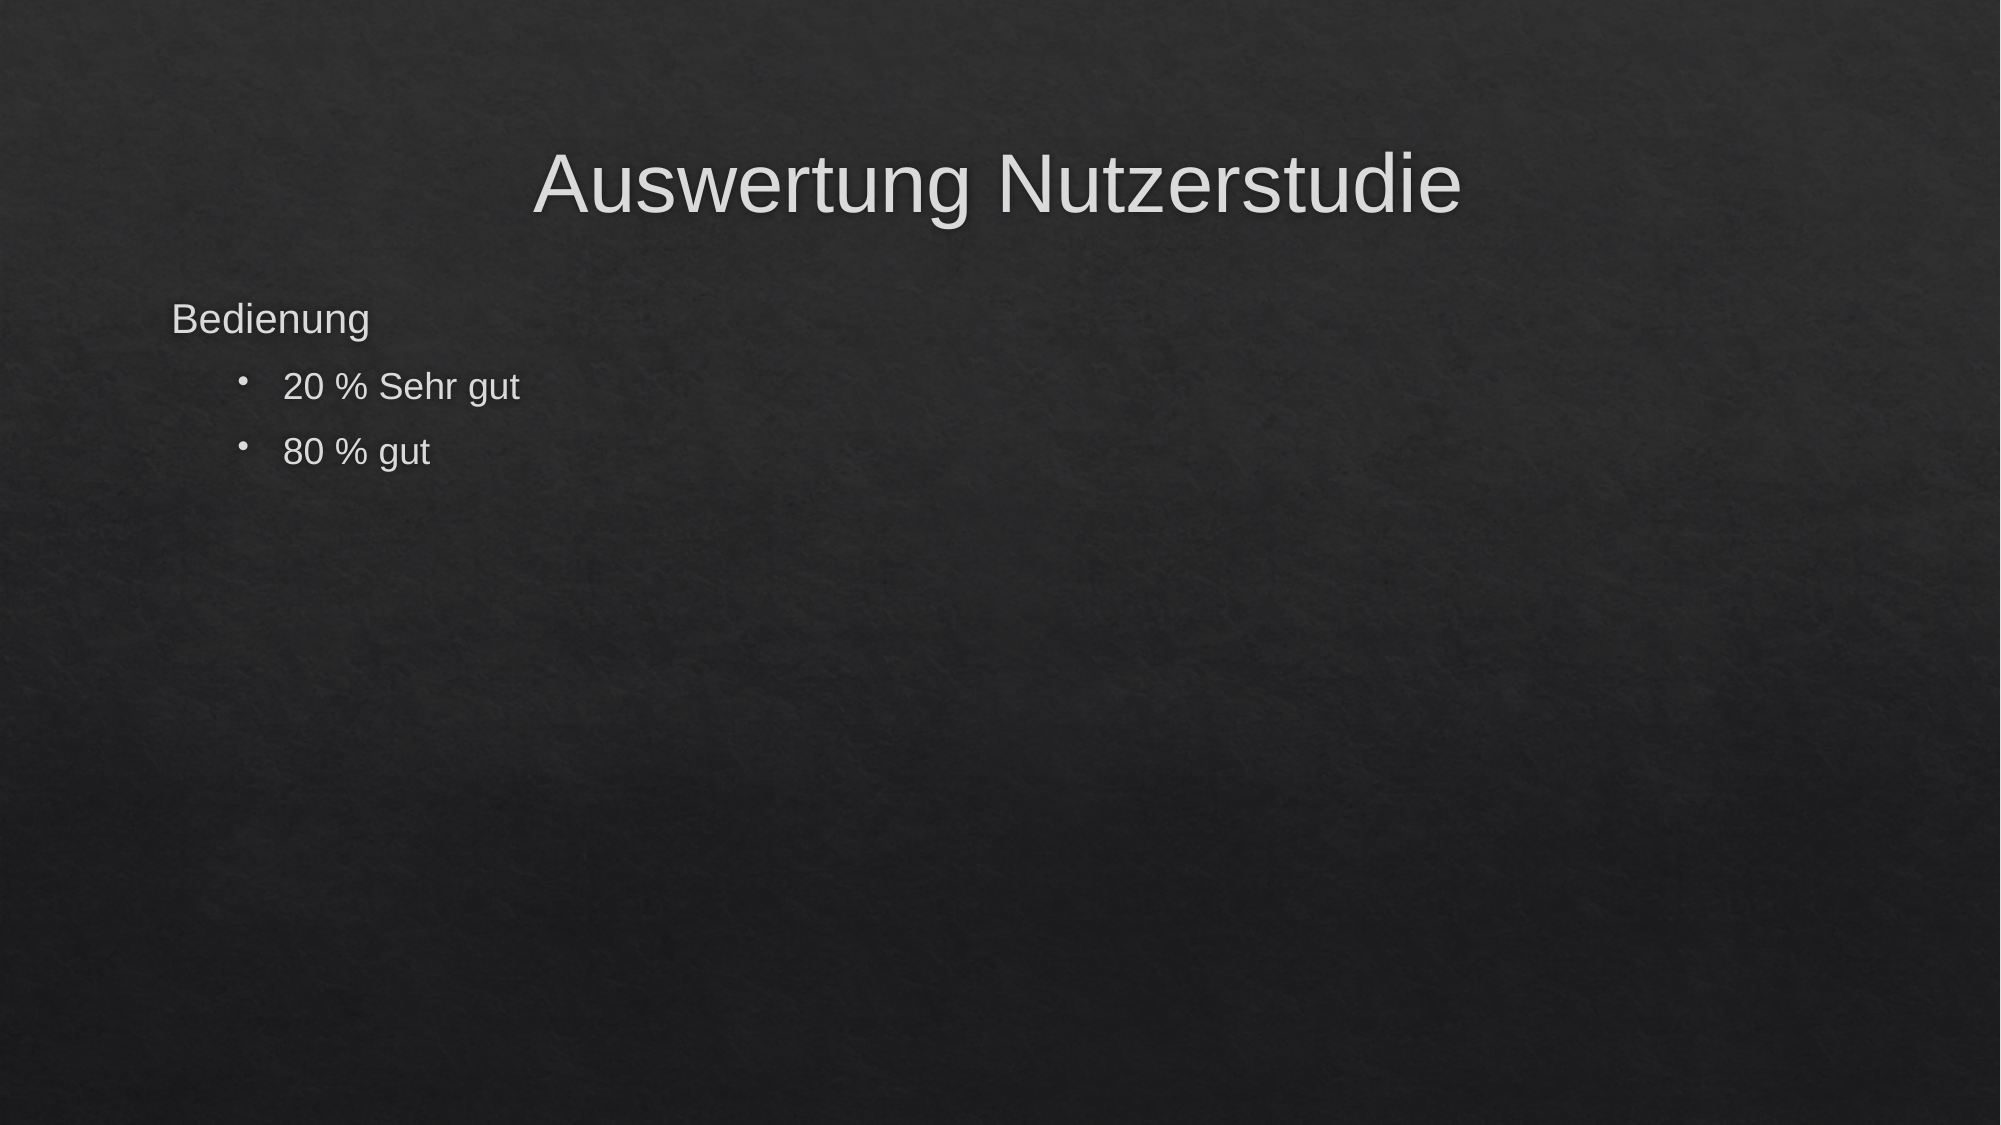

# Auswertung Nutzerstudie
Bedienung
20 % Sehr gut
80 % gut